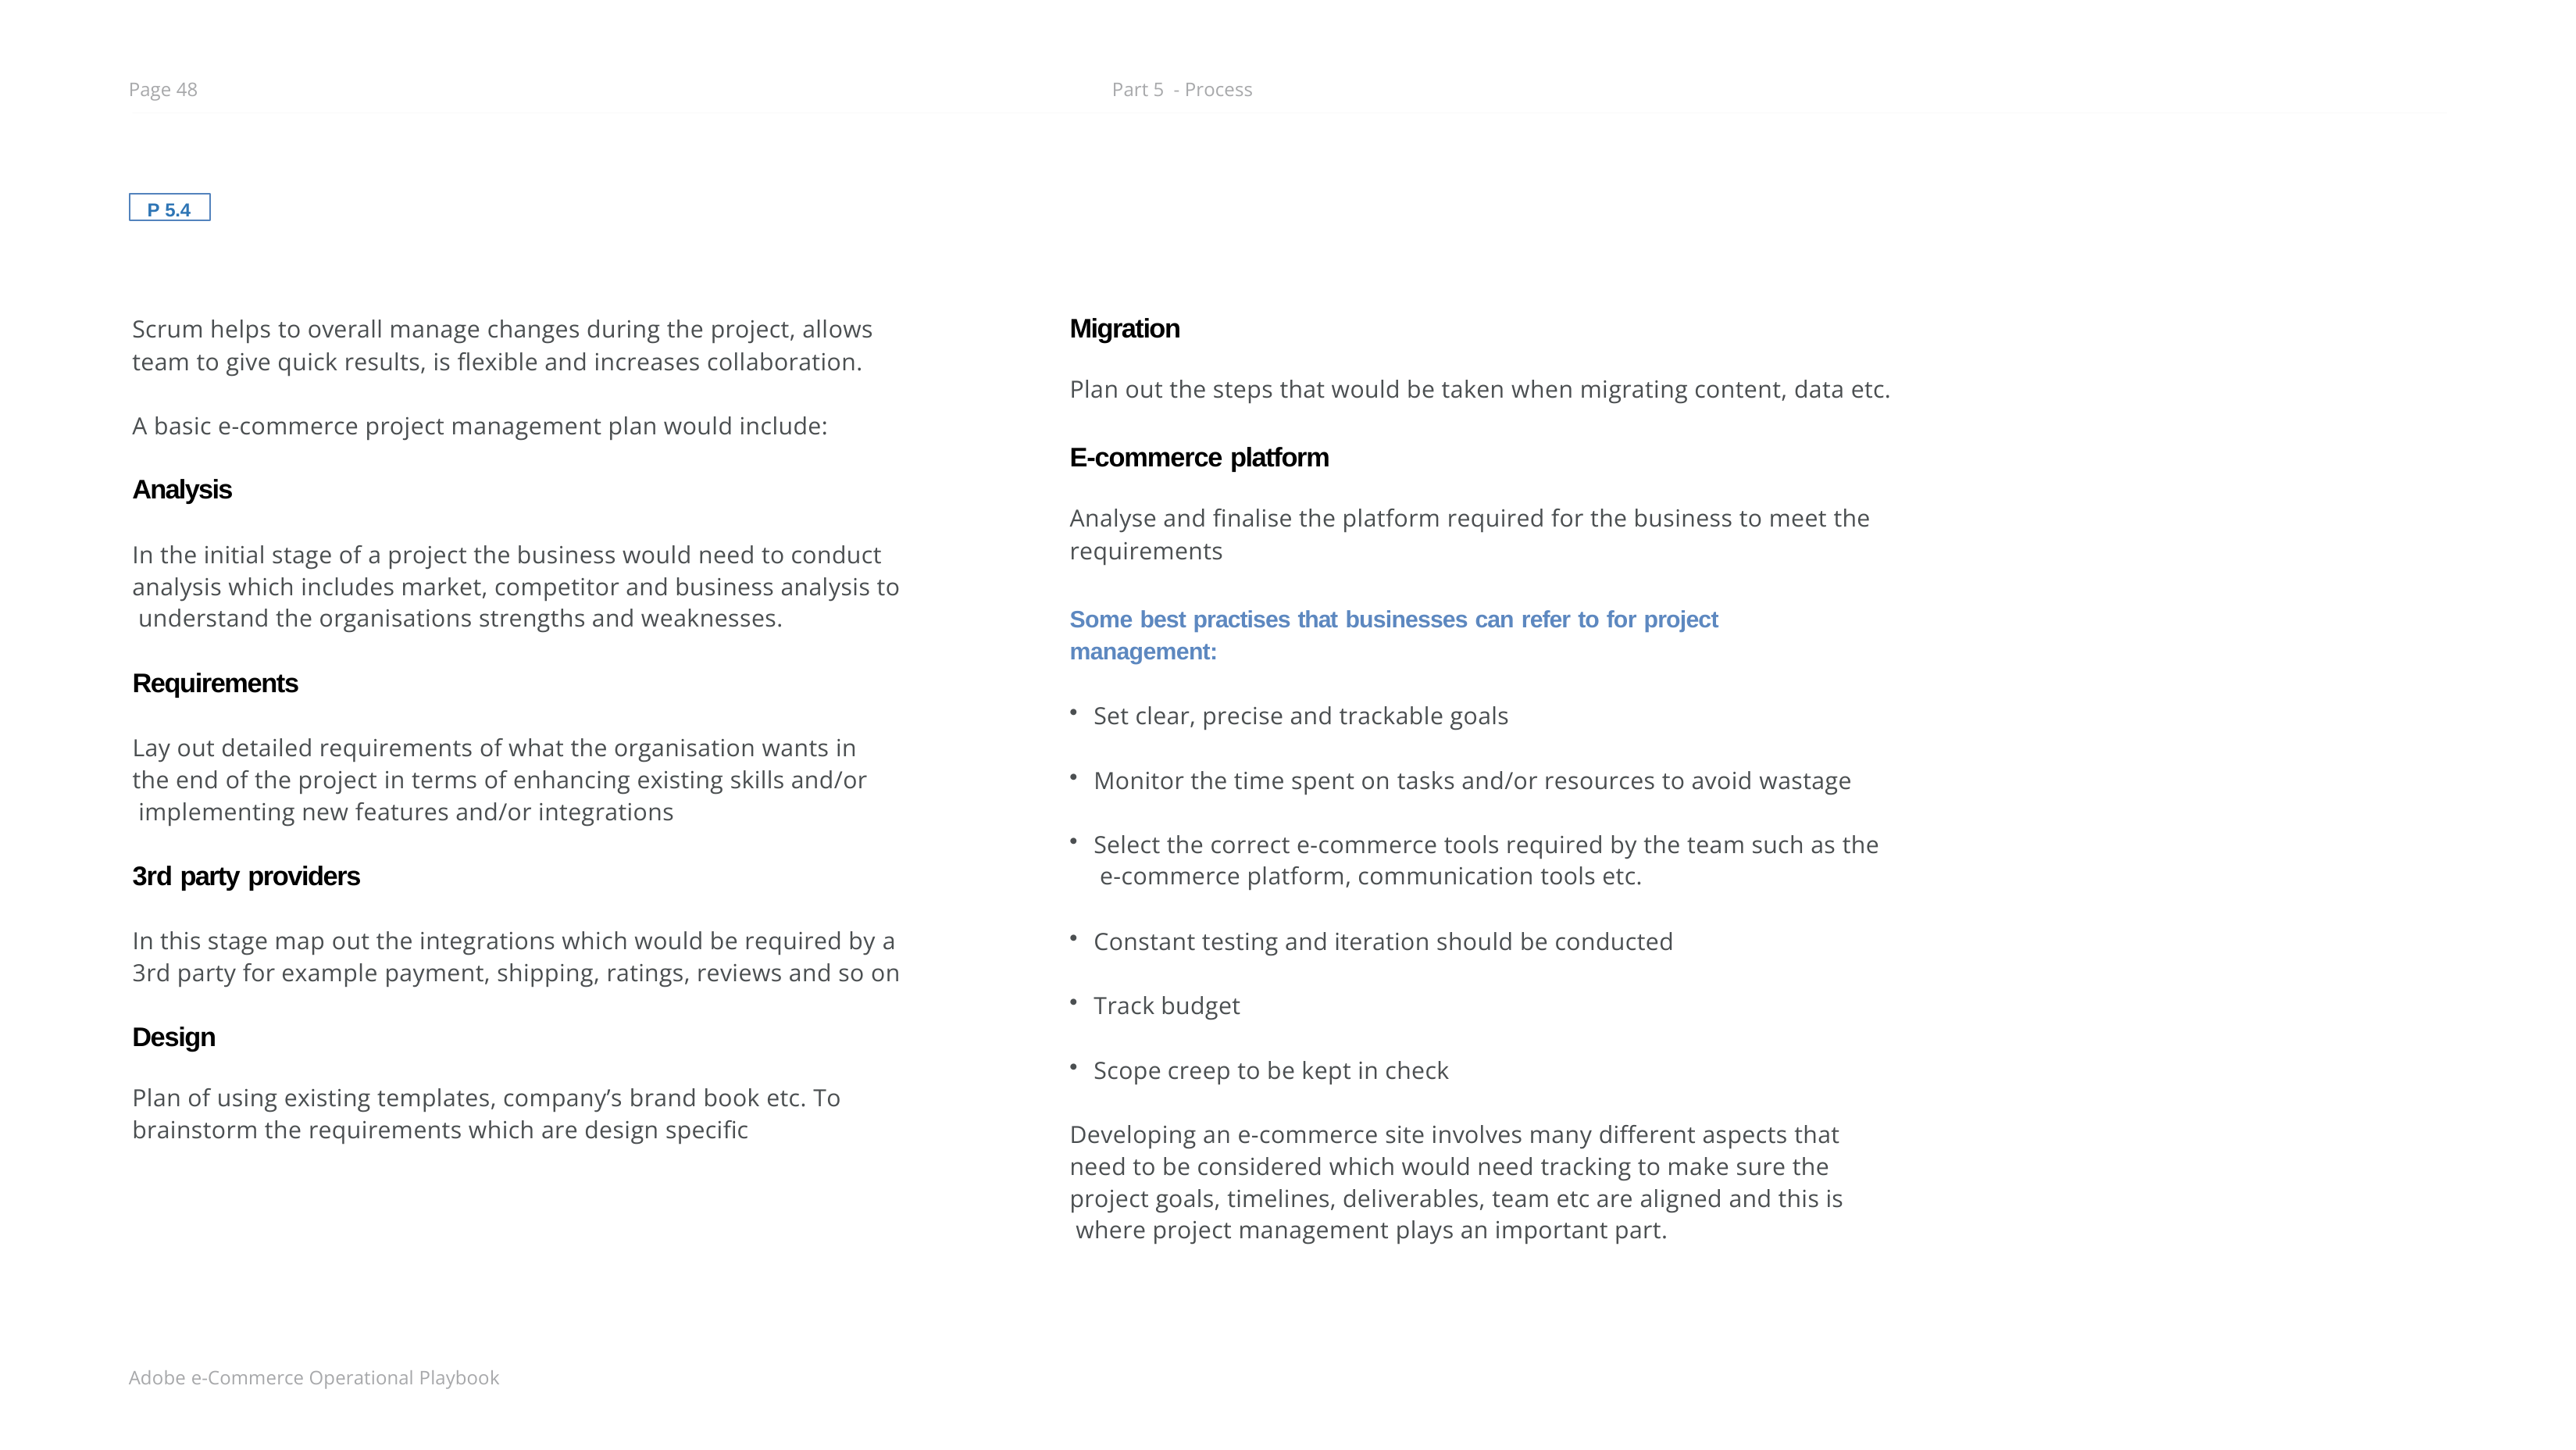

Page 48
Part 5 - Process
P 5.4
Scrum helps to overall manage changes during the project, allows
team to give quick results, is flexible and increases collaboration.
Migration

Plan out the steps that would be taken when migrating content, data etc.
A basic e-commerce project management plan would include:
E-commerce platform

Analyse and finalise the platform required for the business to meet the
requirements
Analysis
In the initial stage of a project the business would need to conduct  analysis which includes market, competitor and business analysis to  understand the organisations strengths and weaknesses.
Some best practises that businesses can refer to for project  management:
Requirements
Set clear, precise and trackable goals
Lay out detailed requirements of what the organisation wants in  the end of the project in terms of enhancing existing skills and/or  implementing new features and/or integrations
Monitor the time spent on tasks and/or resources to avoid wastage
Select the correct e-commerce tools required by the team such as the  e-commerce platform, communication tools etc.
3rd party providers
In this stage map out the integrations which would be required by a  3rd party for example payment, shipping, ratings, reviews and so on
Constant testing and iteration should be conducted
Track budget
Design

Plan of using existing templates, company’s brand book etc. To
brainstorm the requirements which are design specific
Scope creep to be kept in check
Developing an e-commerce site involves many different aspects that  need to be considered which would need tracking to make sure the  project goals, timelines, deliverables, team etc are aligned and this is  where project management plays an important part.
Adobe e-Commerce Operational Playbook